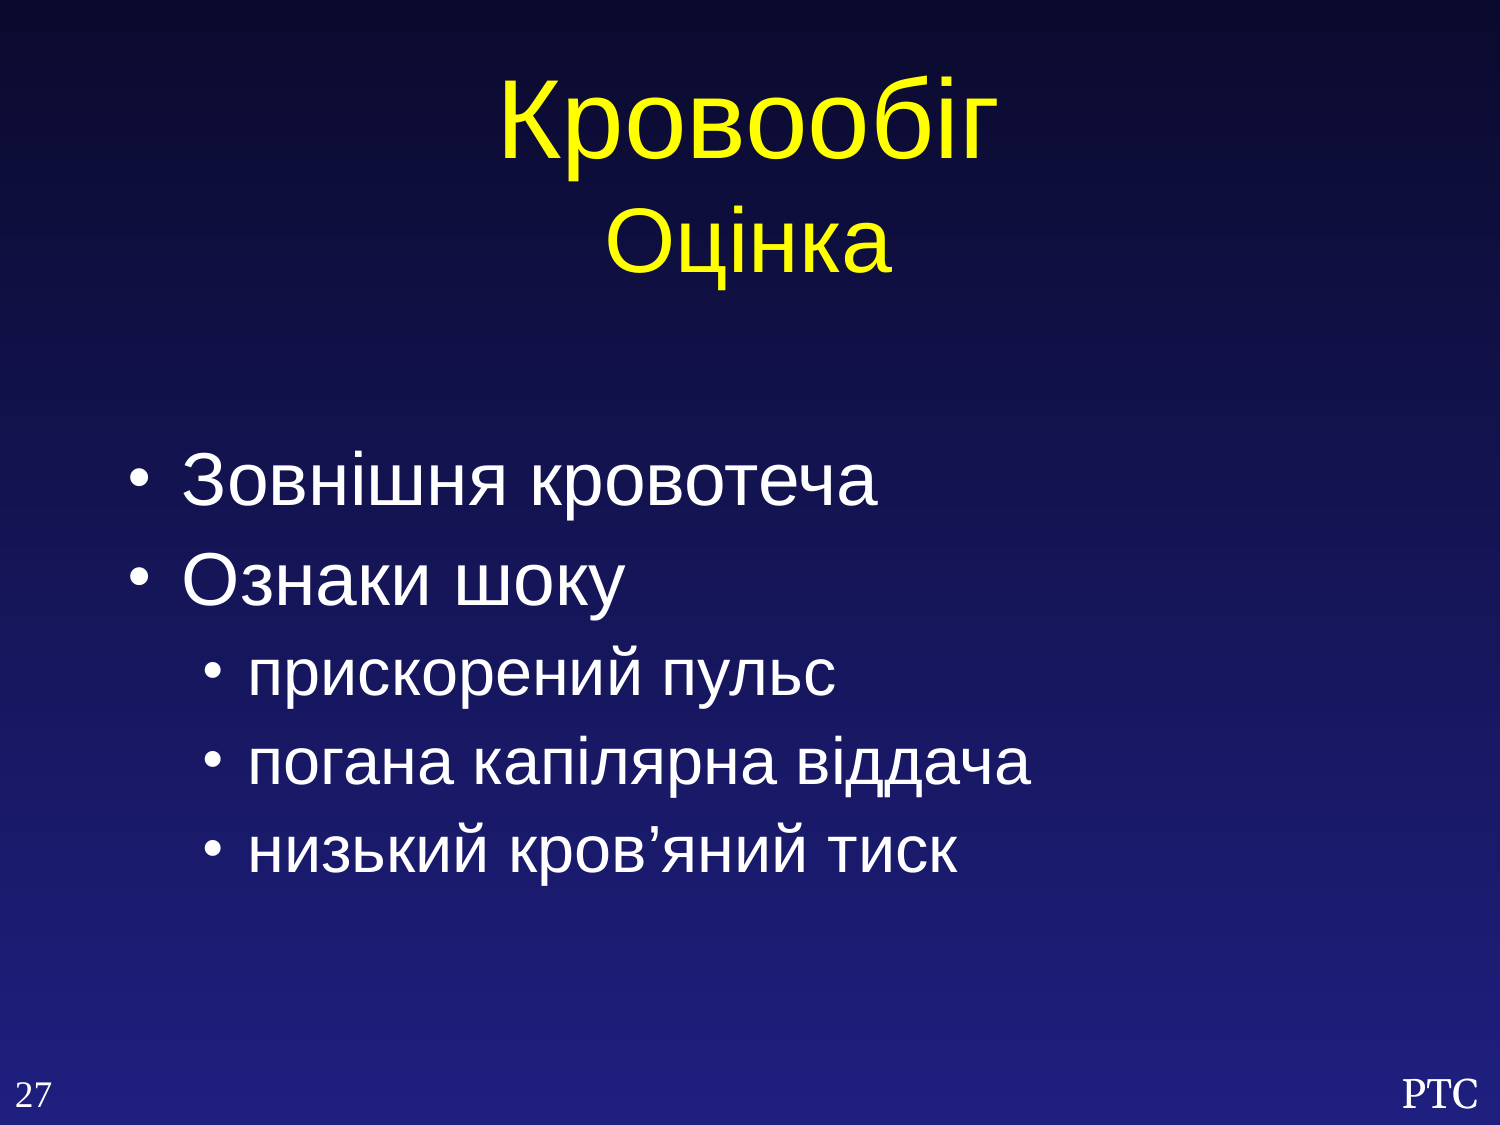

Кровообіг
Оцінка

Зовнішня кровотеча
Ознаки шоку
прискорений пульс
погана капілярна віддача
низький кров’яний тиск
27